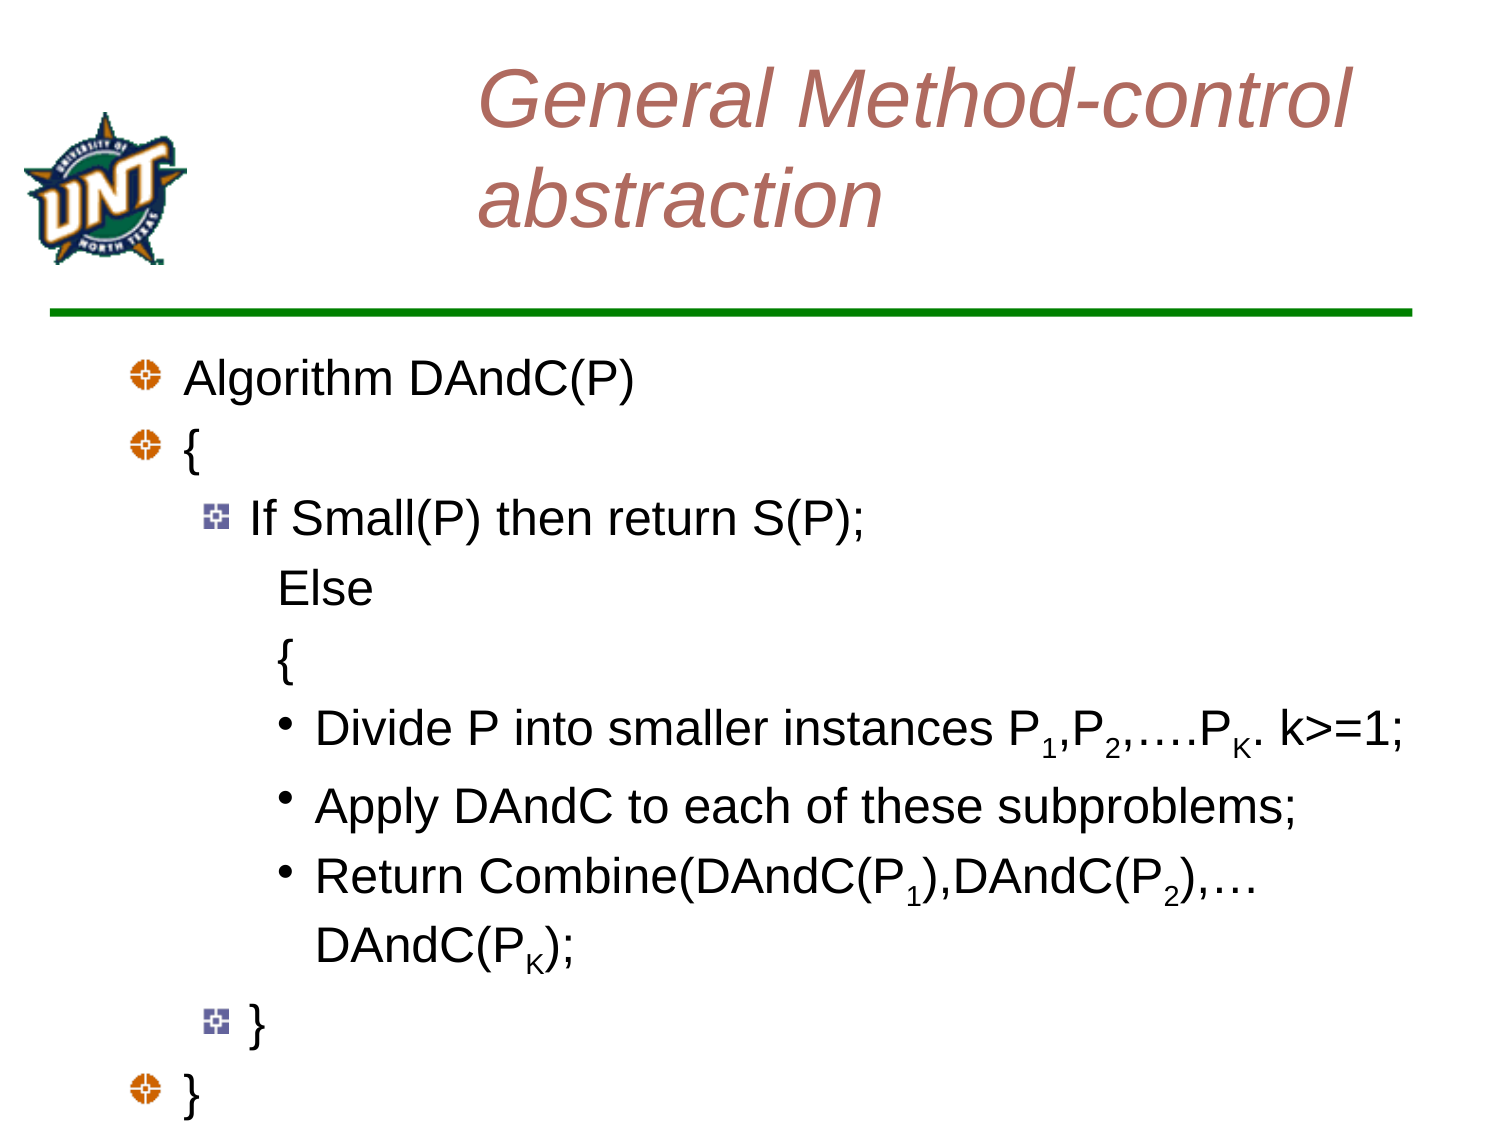

# General Method-control abstraction
Algorithm DAndC(P)
{
If Small(P) then return S(P);
Else
{
Divide P into smaller instances P1,P2,….PK. k>=1;
Apply DAndC to each of these subproblems;
Return Combine(DAndC(P1),DAndC(P2),…DAndC(PK);
}
}